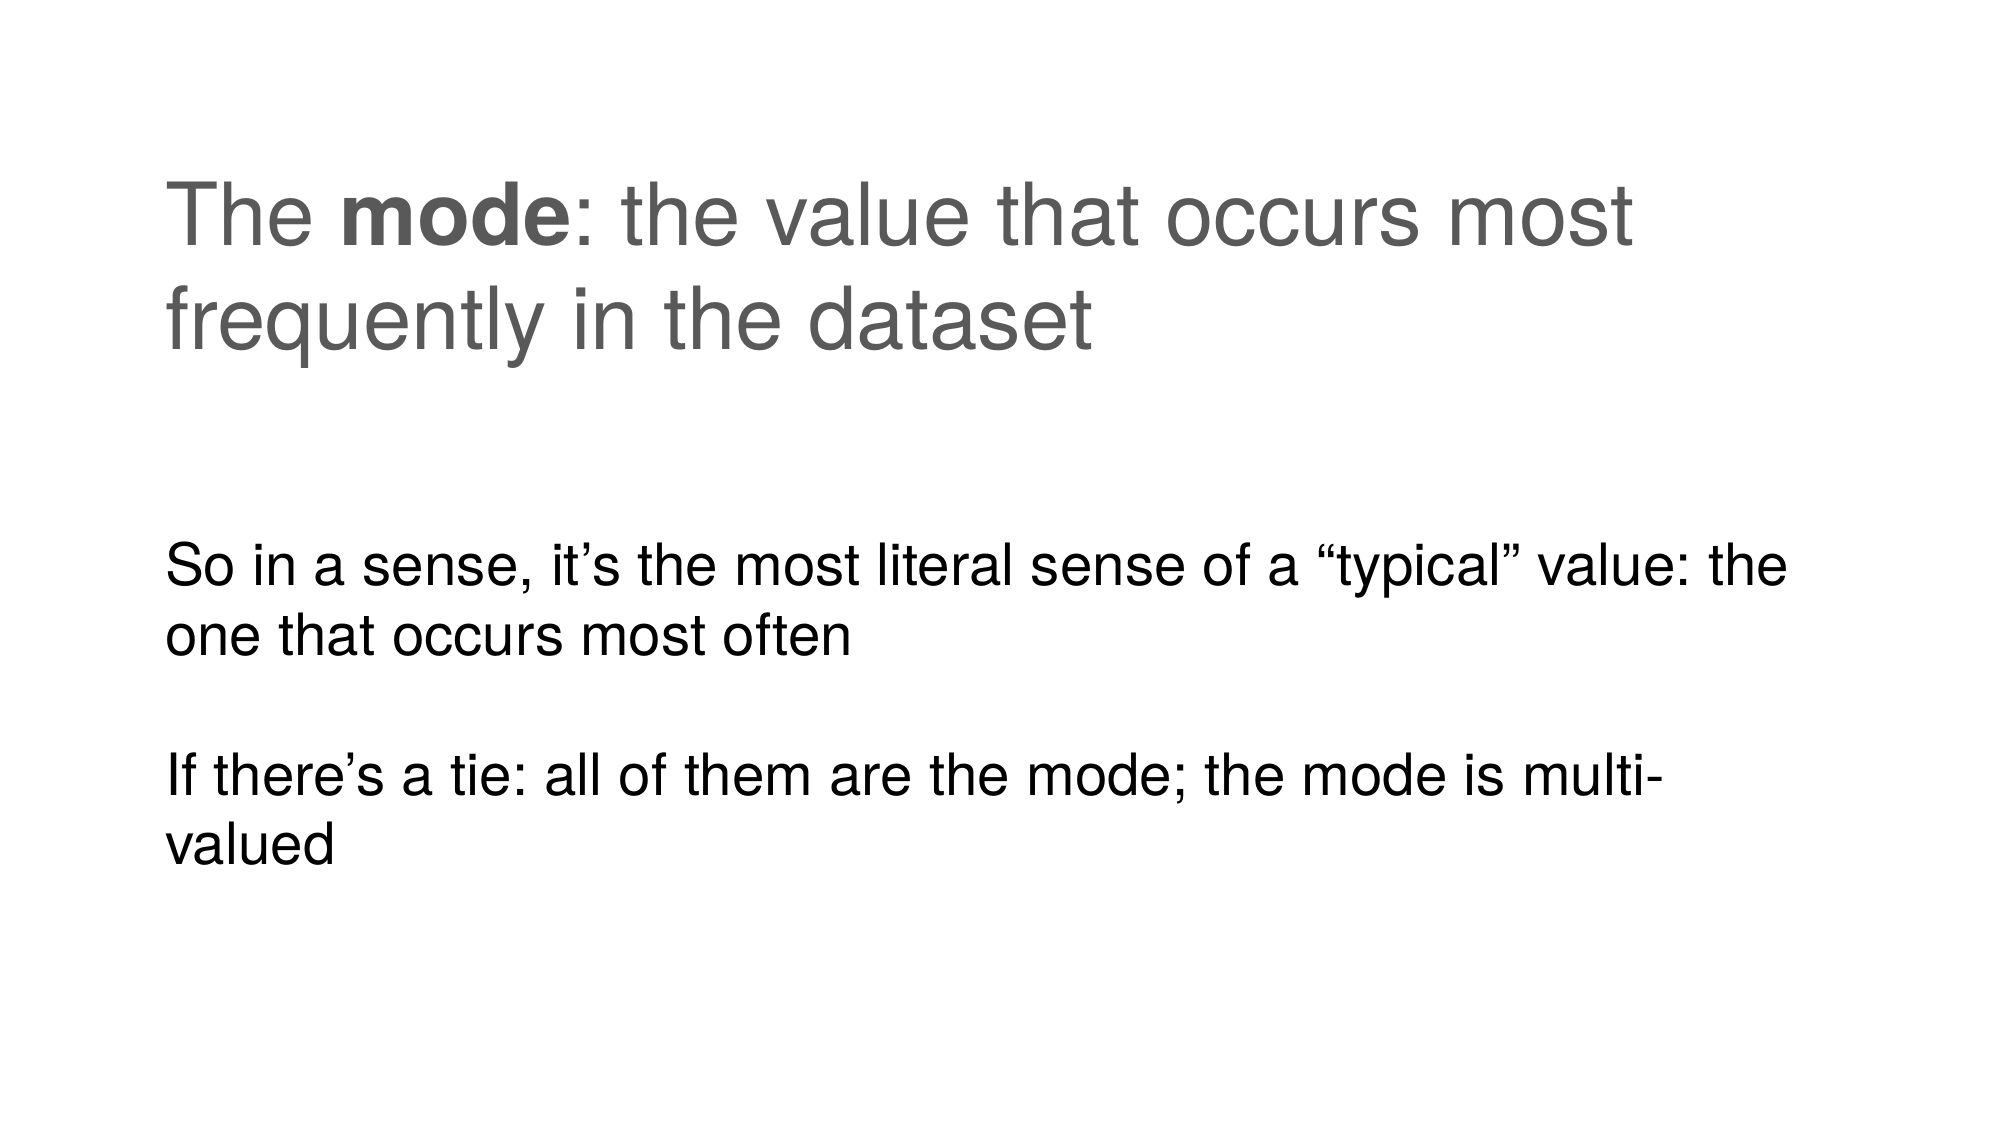

# The mode: the value that occurs most frequently in the dataset

So in a sense, it’s the most literal sense of a “typical” value: the one that occurs most often

If there’s a tie: all of them are the mode; the mode is multi-valued